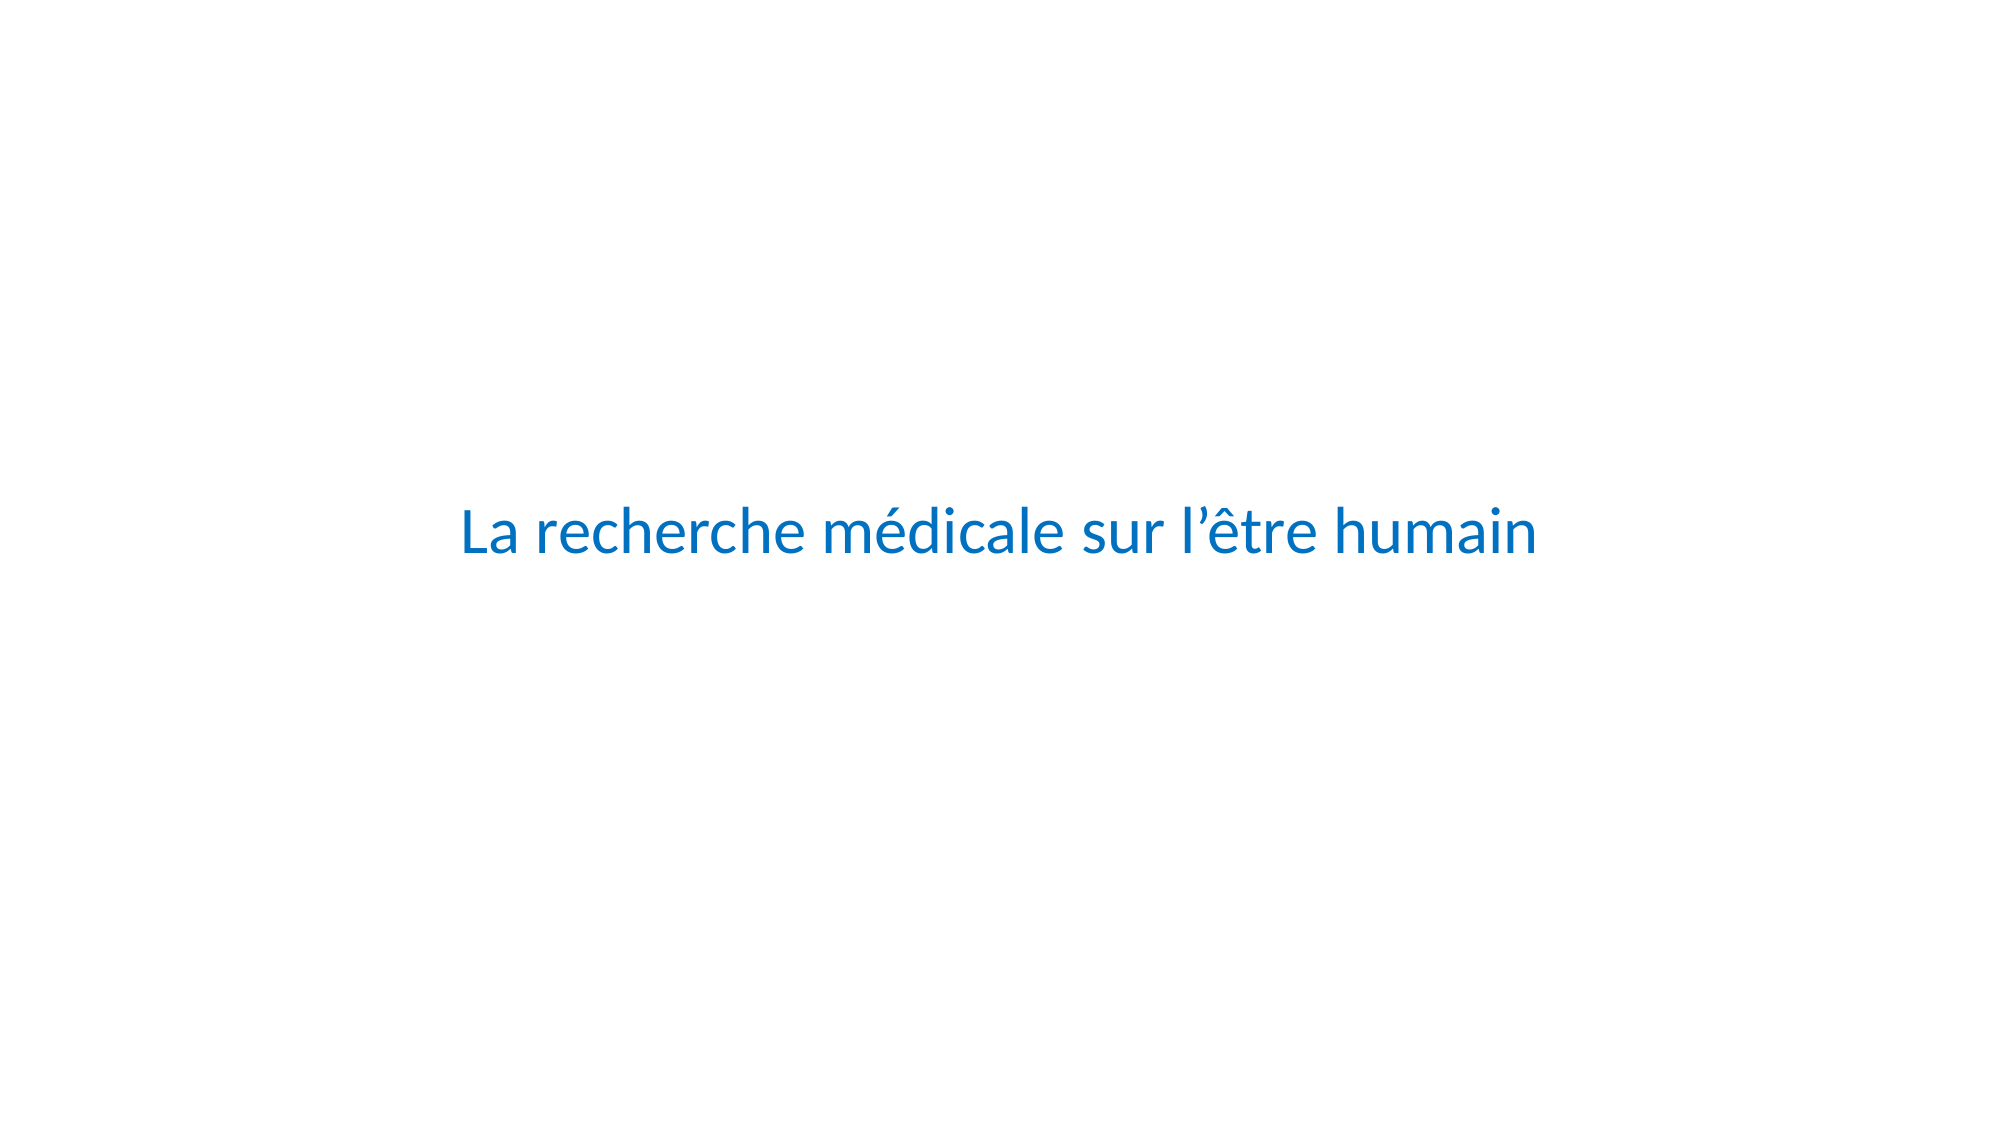

# La recherche médicale sur l’être humain